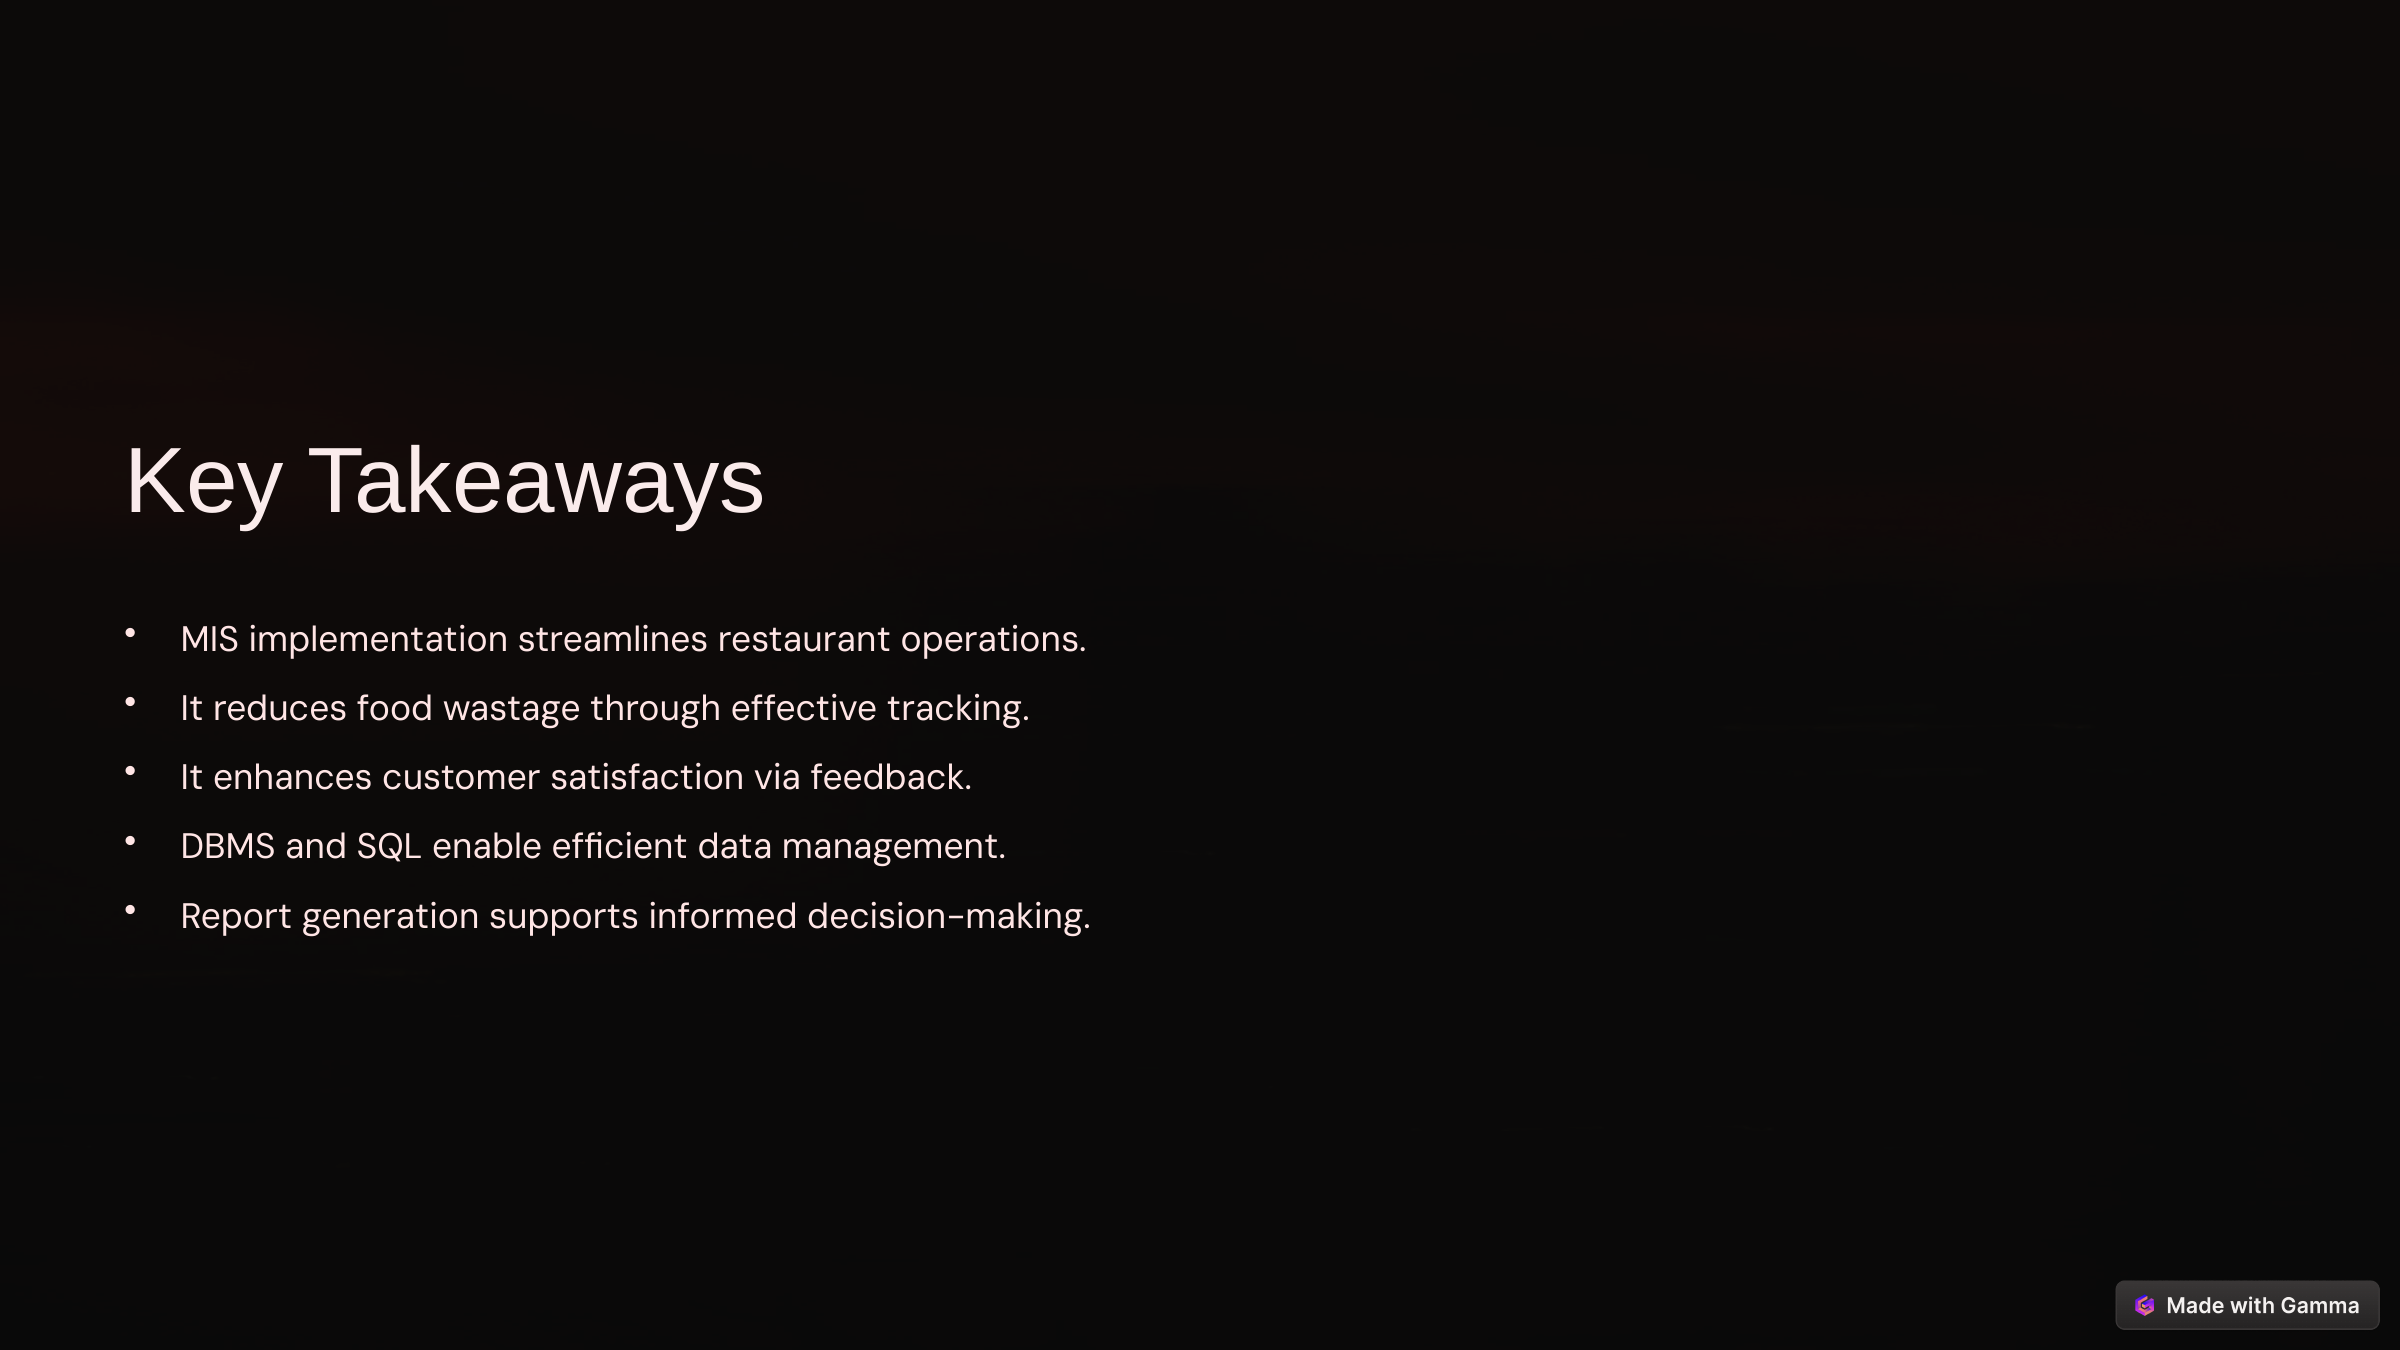

Key Takeaways
MIS implementation streamlines restaurant operations.
It reduces food wastage through effective tracking.
It enhances customer satisfaction via feedback.
DBMS and SQL enable efficient data management.
Report generation supports informed decision-making.